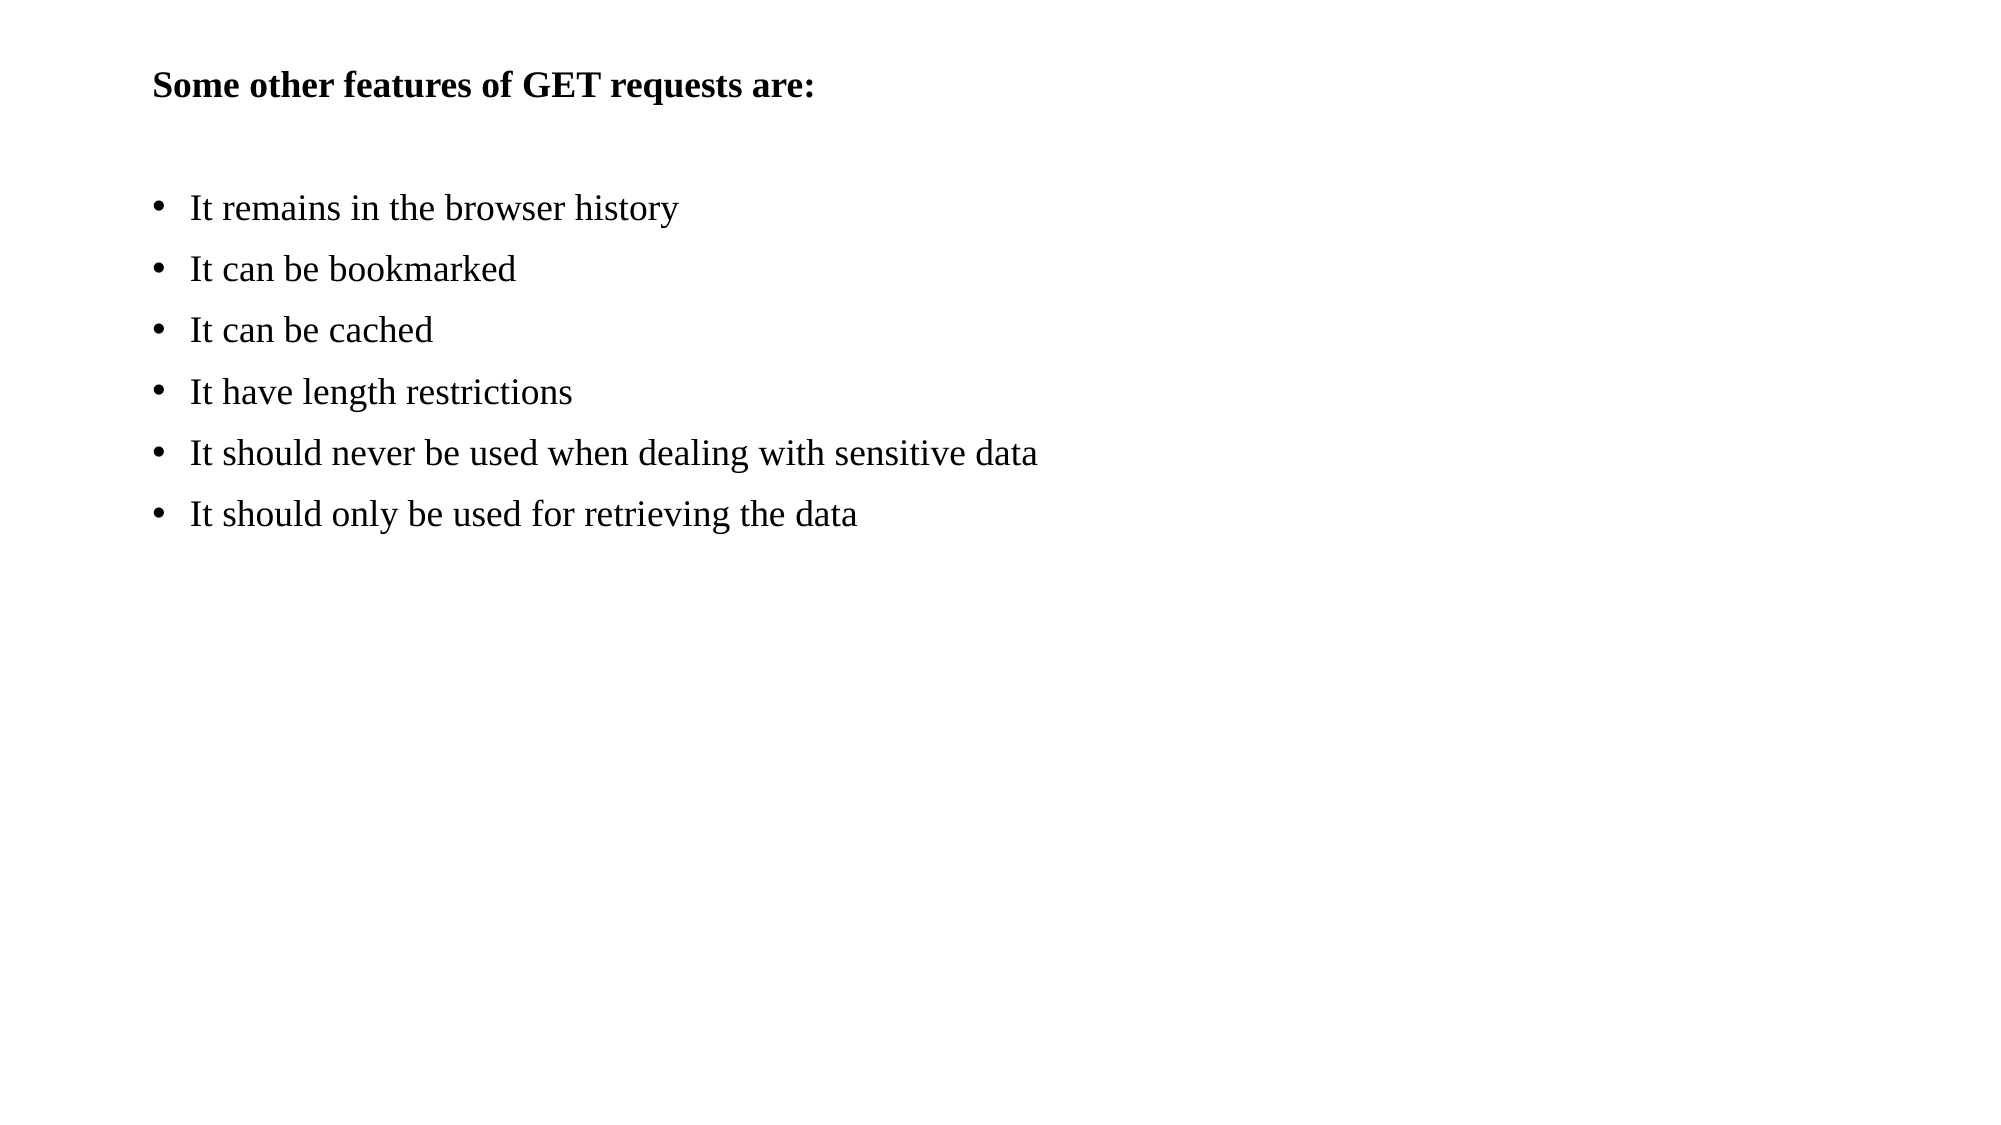

Some other features of GET requests are:

It remains in the browser history
It can be bookmarked
It can be cached
It have length restrictions
It should never be used when dealing with sensitive data
It should only be used for retrieving the data